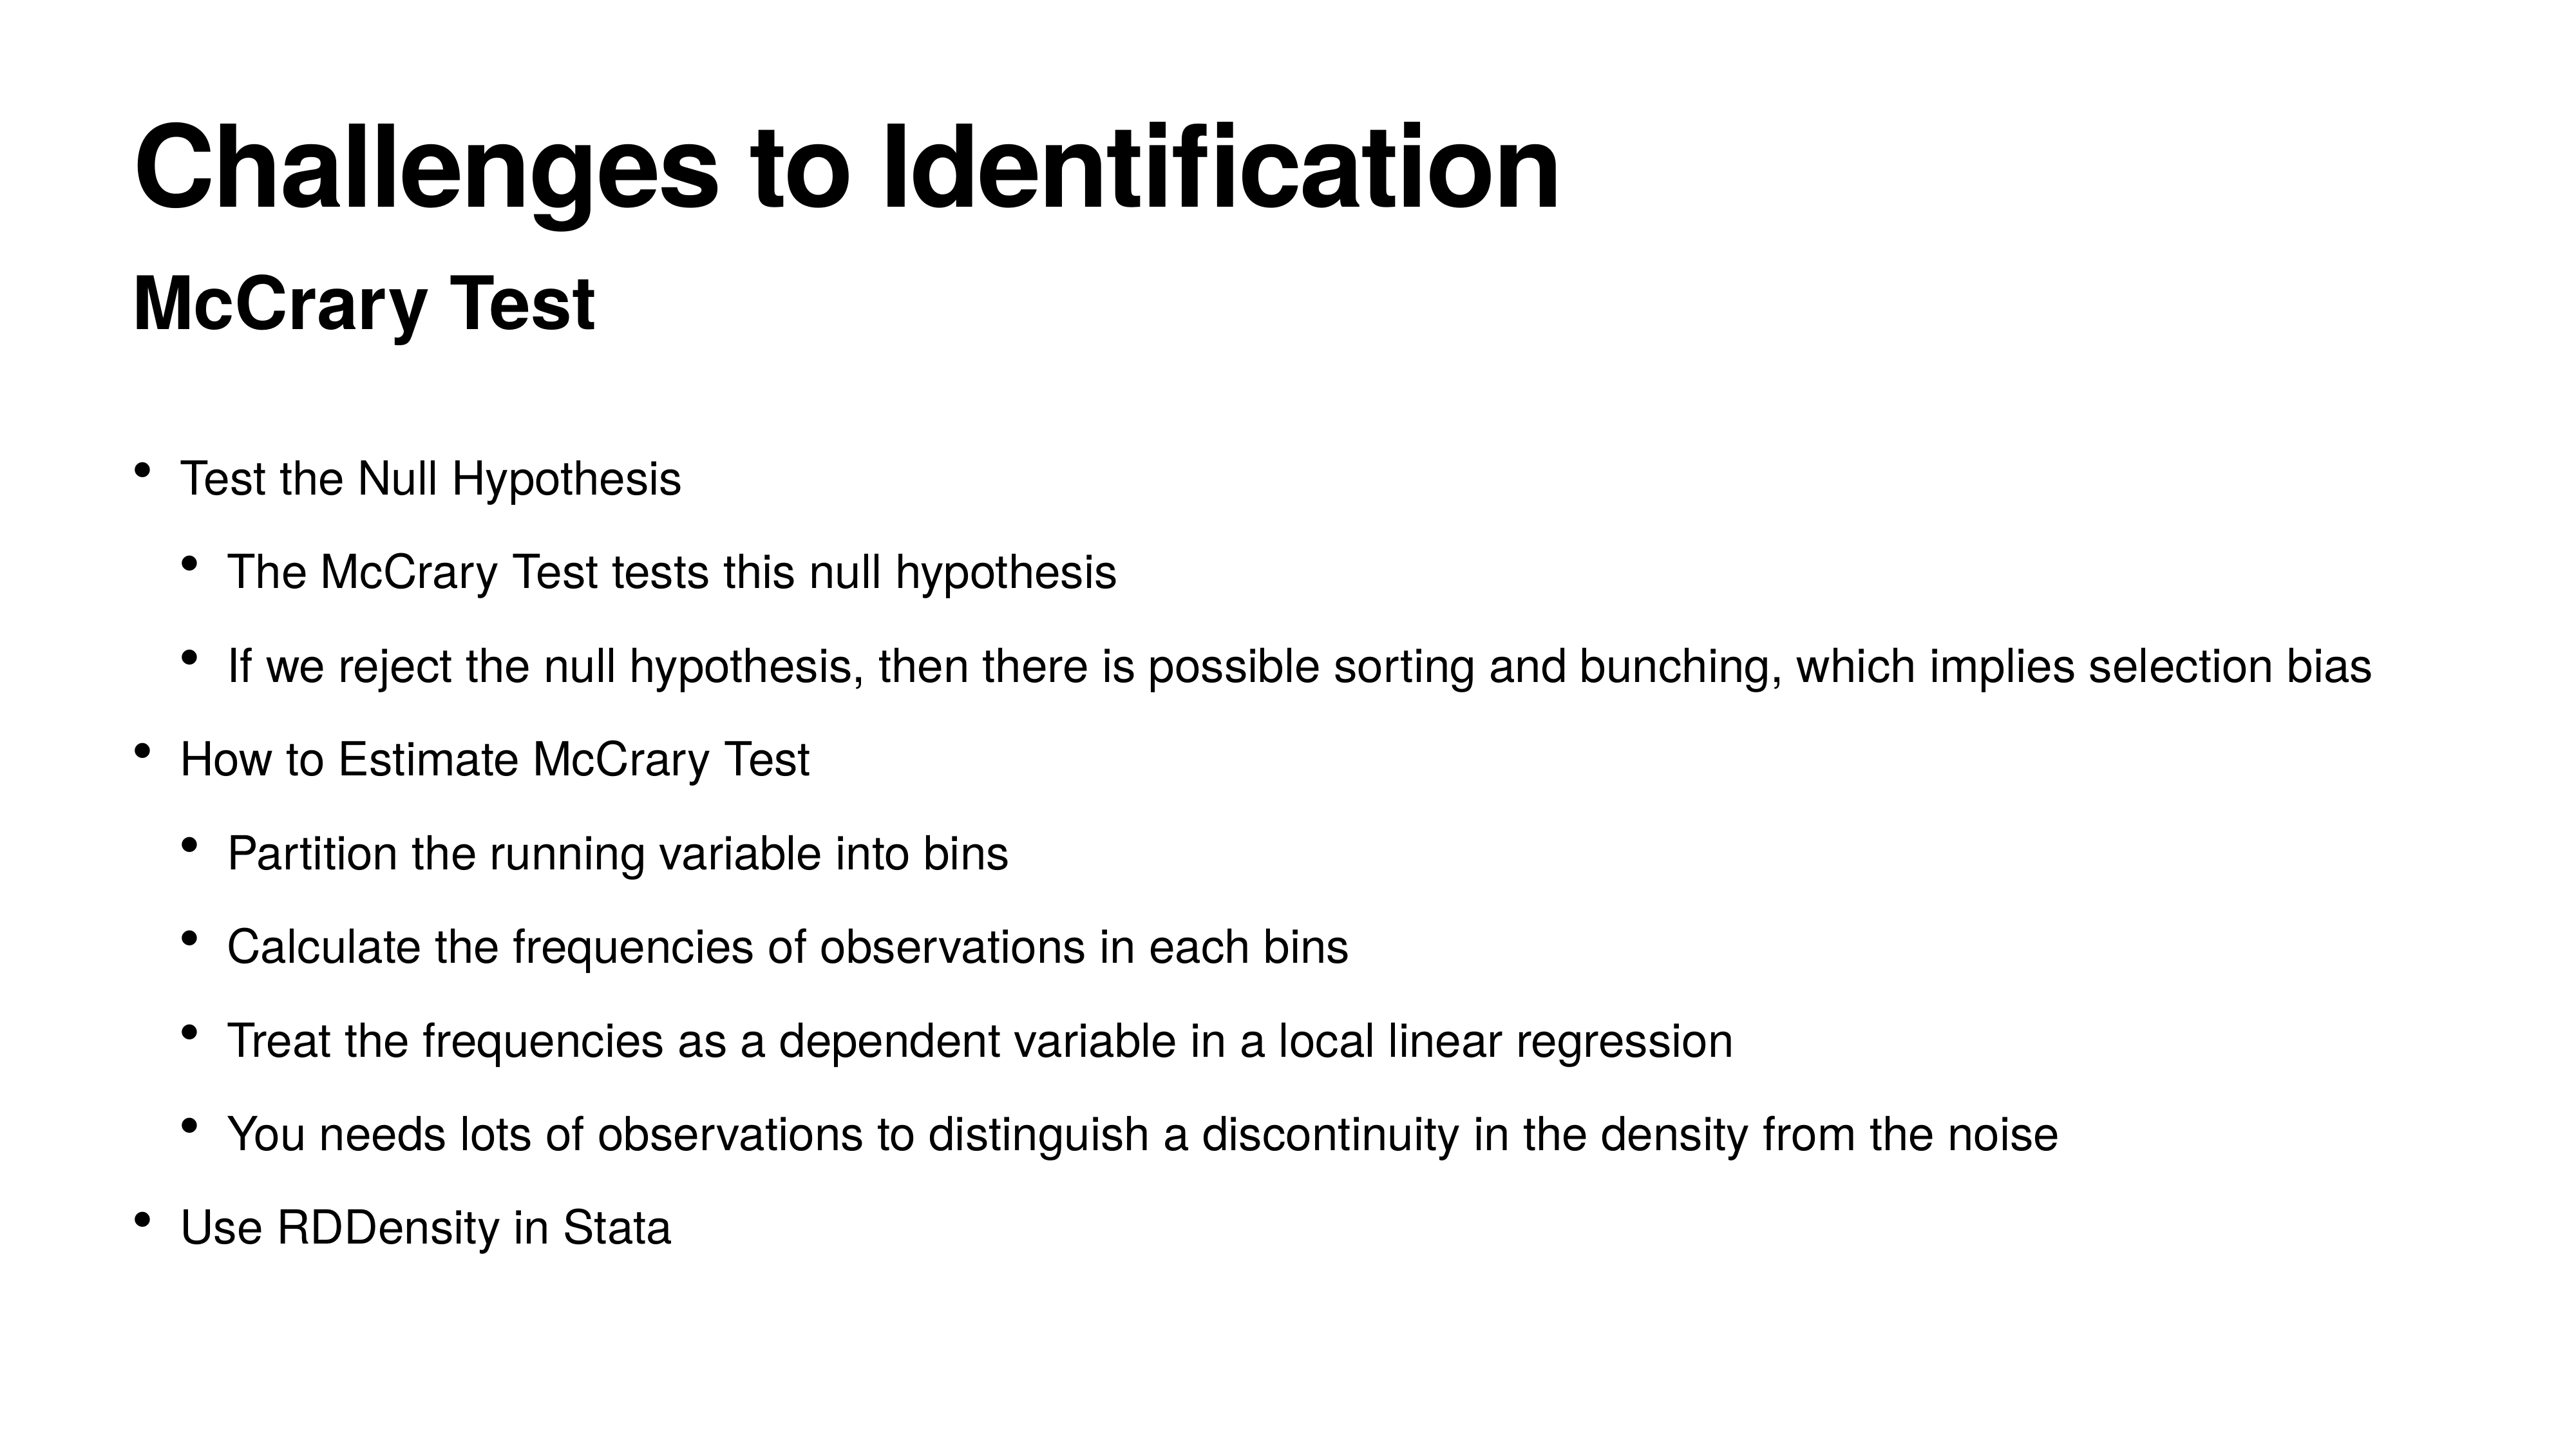

# Challenges to Identification
McCrary Test
Test the Null Hypothesis
The McCrary Test tests this null hypothesis
If we reject the null hypothesis, then there is possible sorting and bunching, which implies selection bias
How to Estimate McCrary Test
Partition the running variable into bins
Calculate the frequencies of observations in each bins
Treat the frequencies as a dependent variable in a local linear regression
You needs lots of observations to distinguish a discontinuity in the density from the noise
Use RDDensity in Stata